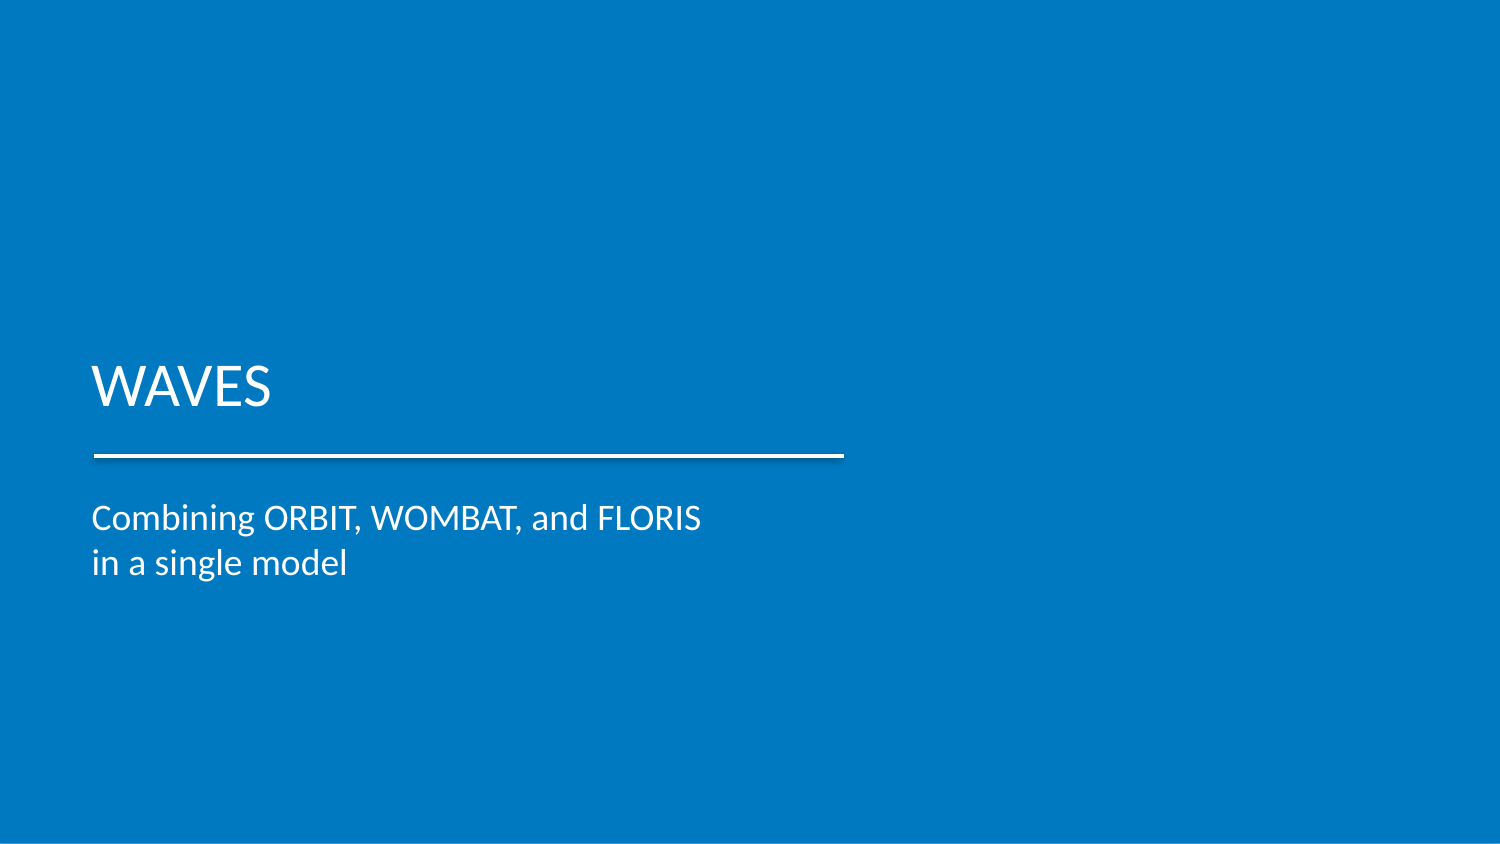

WAVES
Combining ORBIT, WOMBAT, and FLORIS in a single model